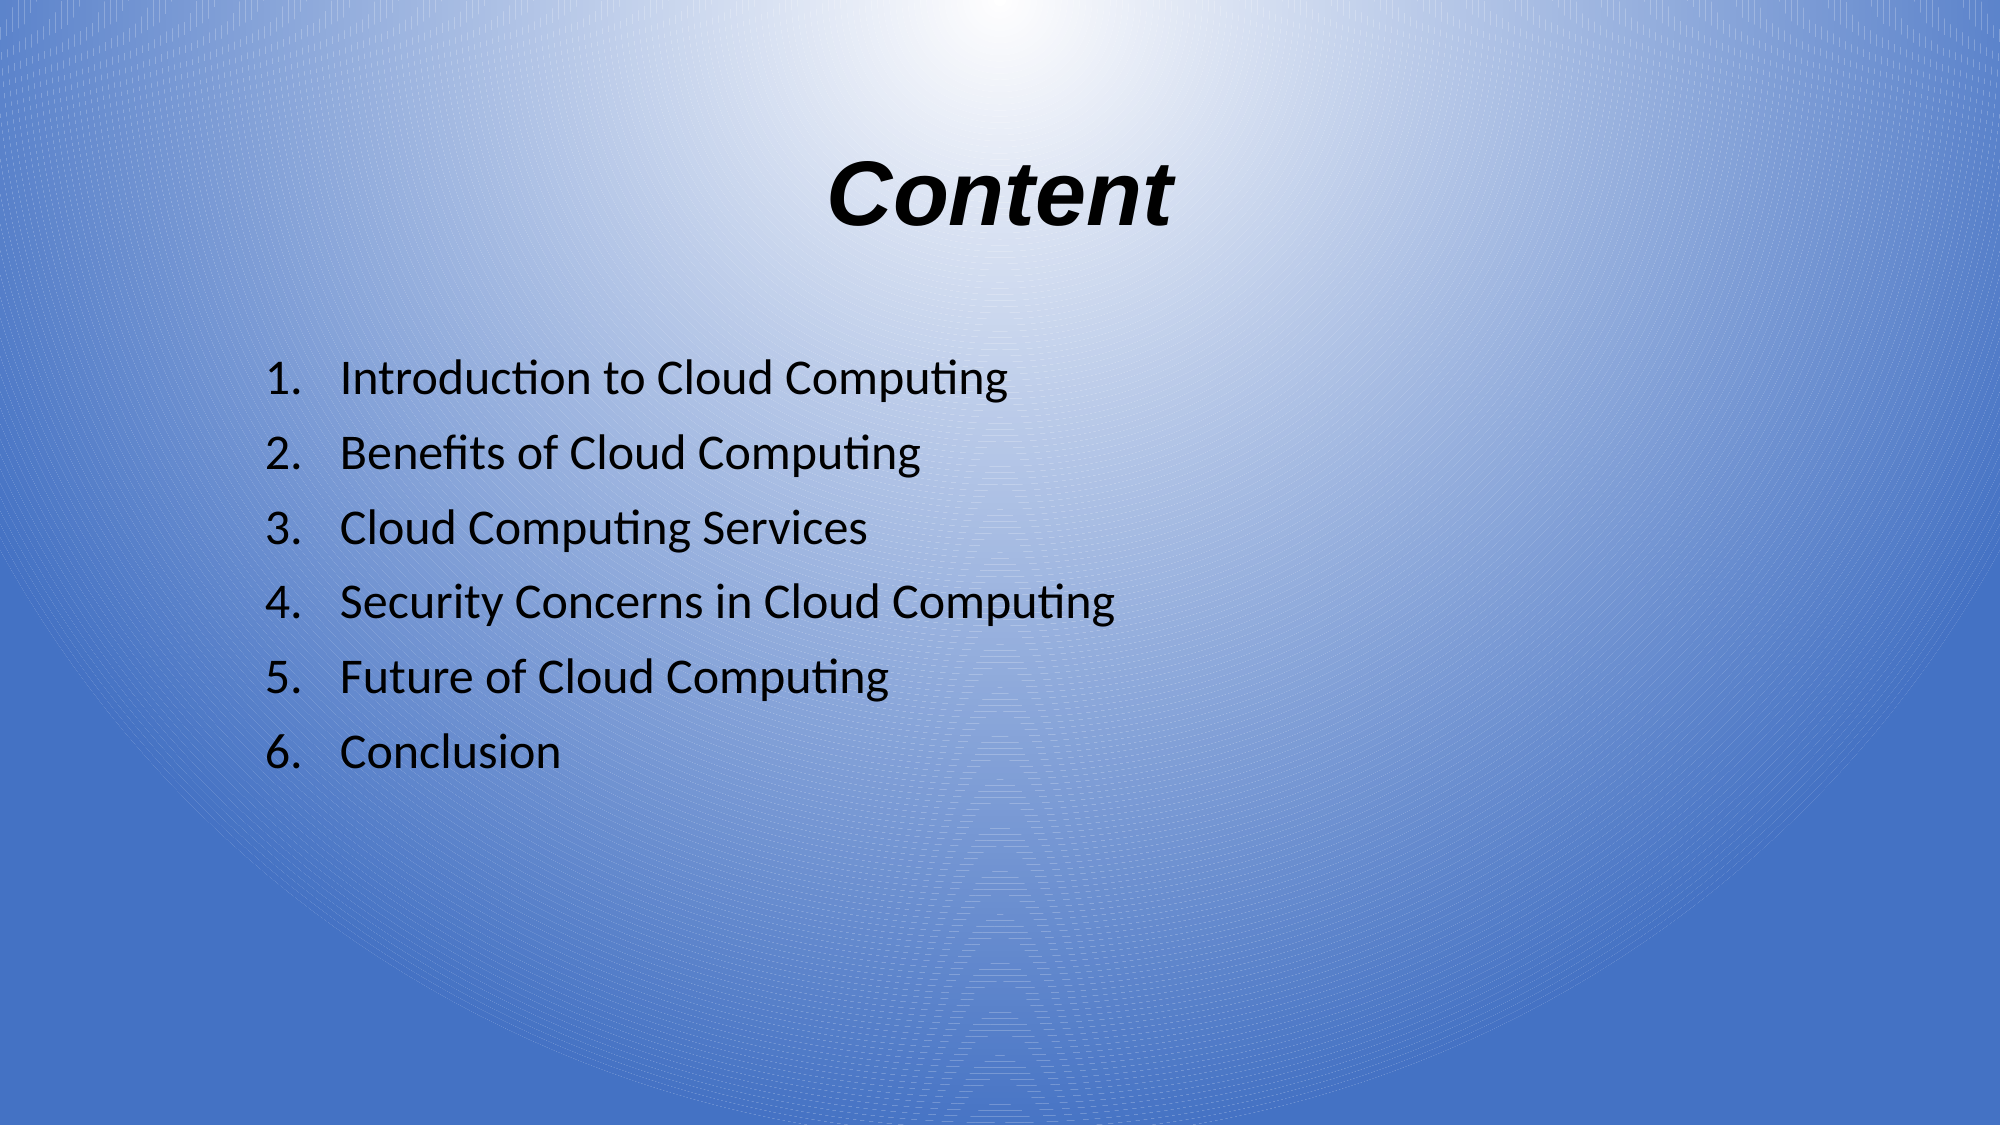

# Content
Introduction to Cloud Computing
Benefits of Cloud Computing
Cloud Computing Services
Security Concerns in Cloud Computing
Future of Cloud Computing
Conclusion